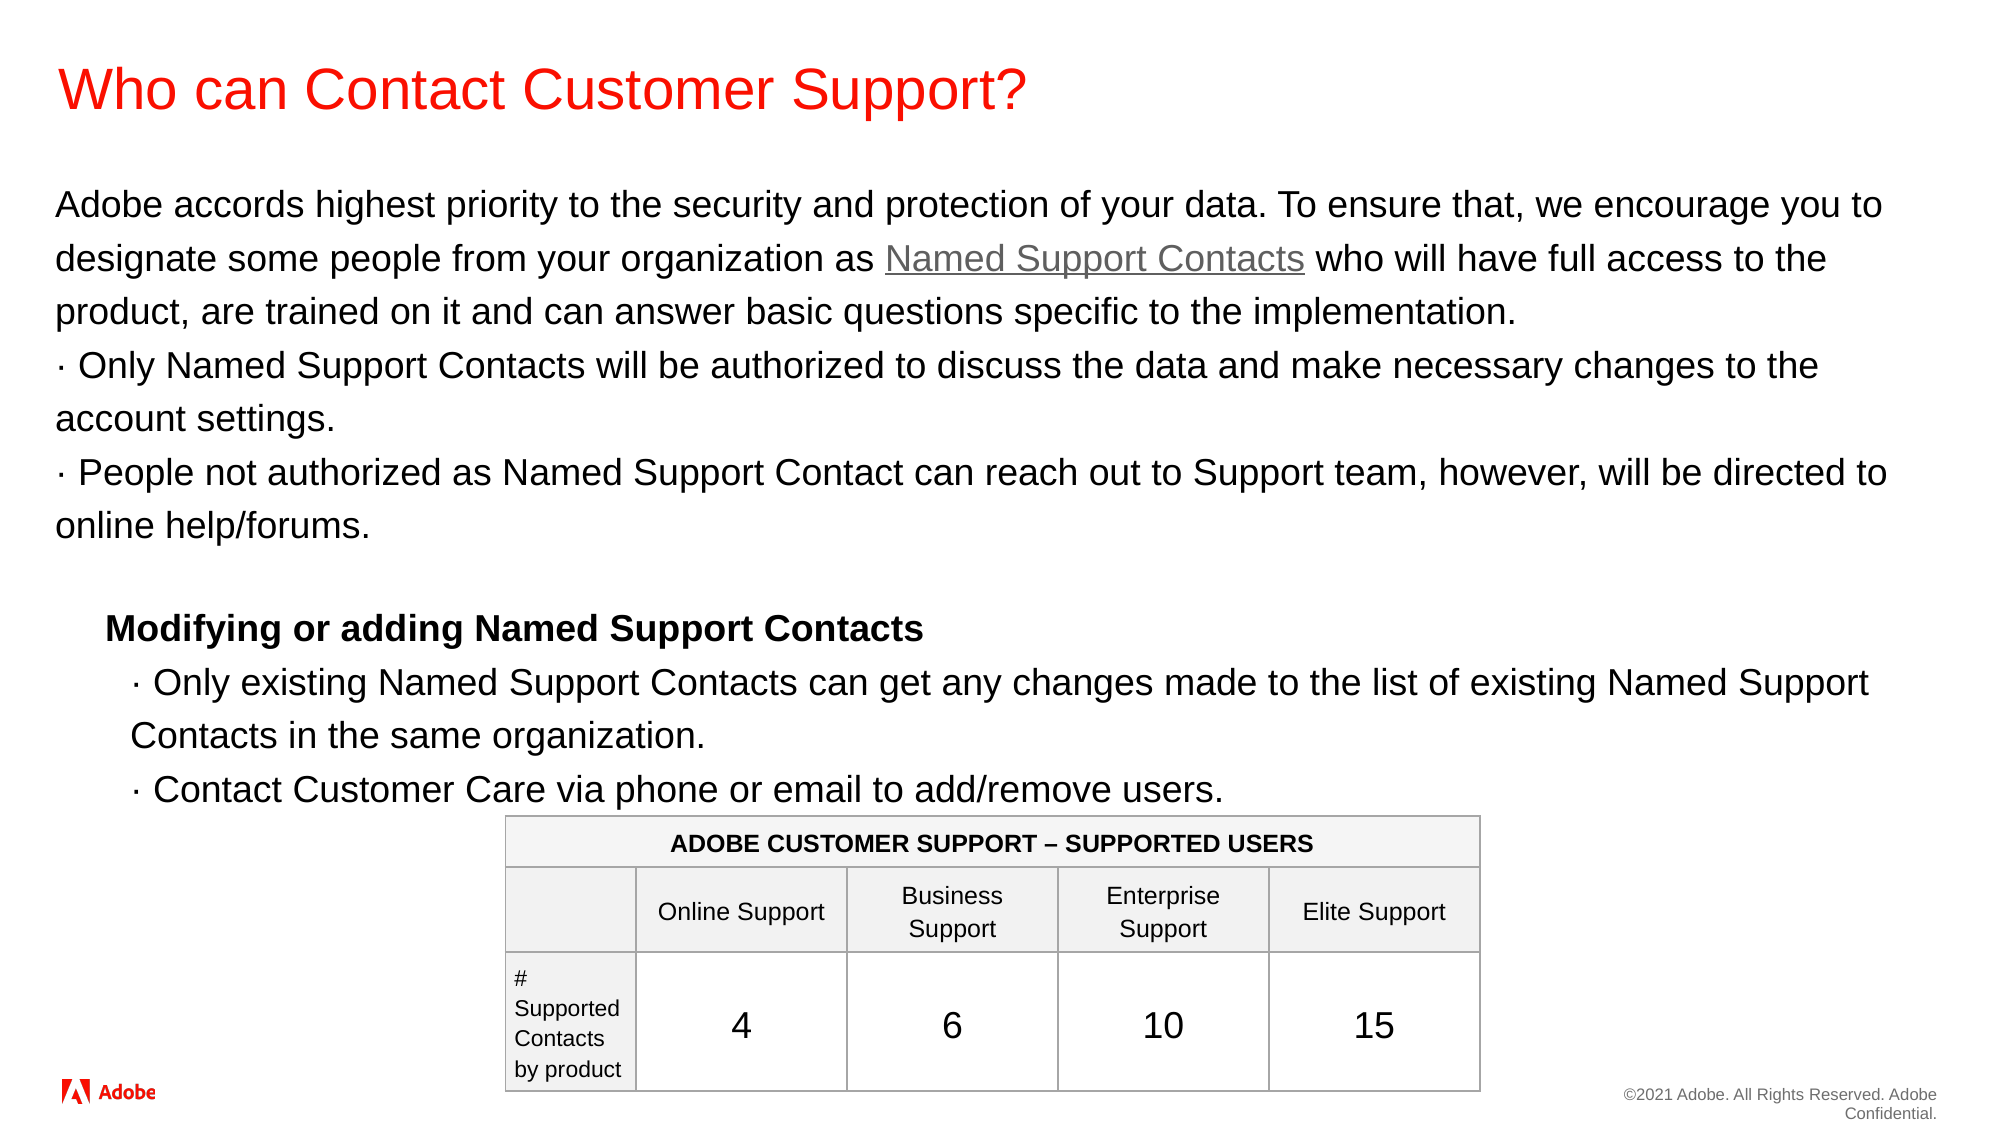

# Who can Contact Customer Support?
Adobe accords highest priority to the security and protection of your data. To ensure that, we encourage you to designate some people from your organization as Named Support Contacts who will have full access to the product, are trained on it and can answer basic questions specific to the implementation.
· Only Named Support Contacts will be authorized to discuss the data and make necessary changes to the account settings.
· People not authorized as Named Support Contact can reach out to Support team, however, will be directed to online help/forums.

Modifying or adding Named Support Contacts
· Only existing Named Support Contacts can get any changes made to the list of existing Named Support Contacts in the same organization.
· Contact Customer Care via phone or email to add/remove users.

| ADOBE CUSTOMER SUPPORT – SUPPORTED USERS |  |  |  |  |
| --- | --- | --- | --- | --- |
|  | Online Support | Business Support | Enterprise Support | Elite Support |
| # Supported Contacts by product | 4 | 6 | 10 | 15 |